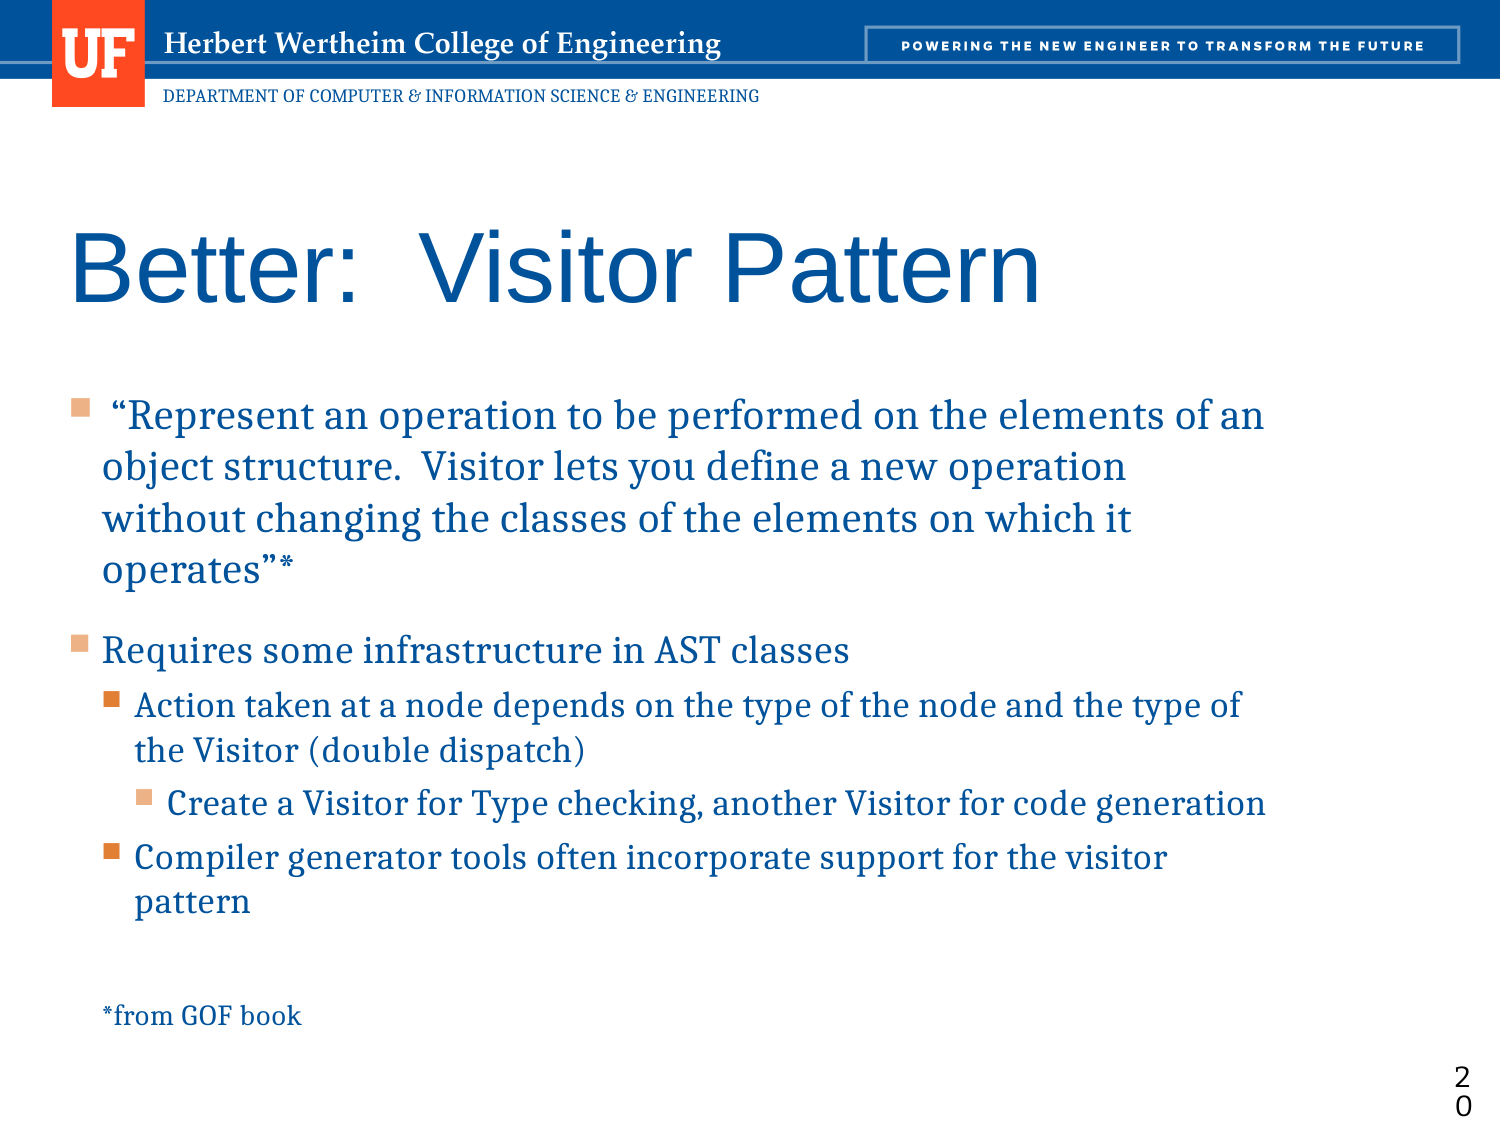

# Better:  Visitor Pattern
 “Represent an operation to be performed on the elements of an object structure.  Visitor lets you define a new operation without changing the classes of the elements on which it operates”*
Requires some infrastructure in AST classes
Action taken at a node depends on the type of the node and the type of the Visitor (double dispatch)
Create a Visitor for Type checking, another Visitor for code generation
Compiler generator tools often incorporate support for the visitor pattern

*from GOF book
202